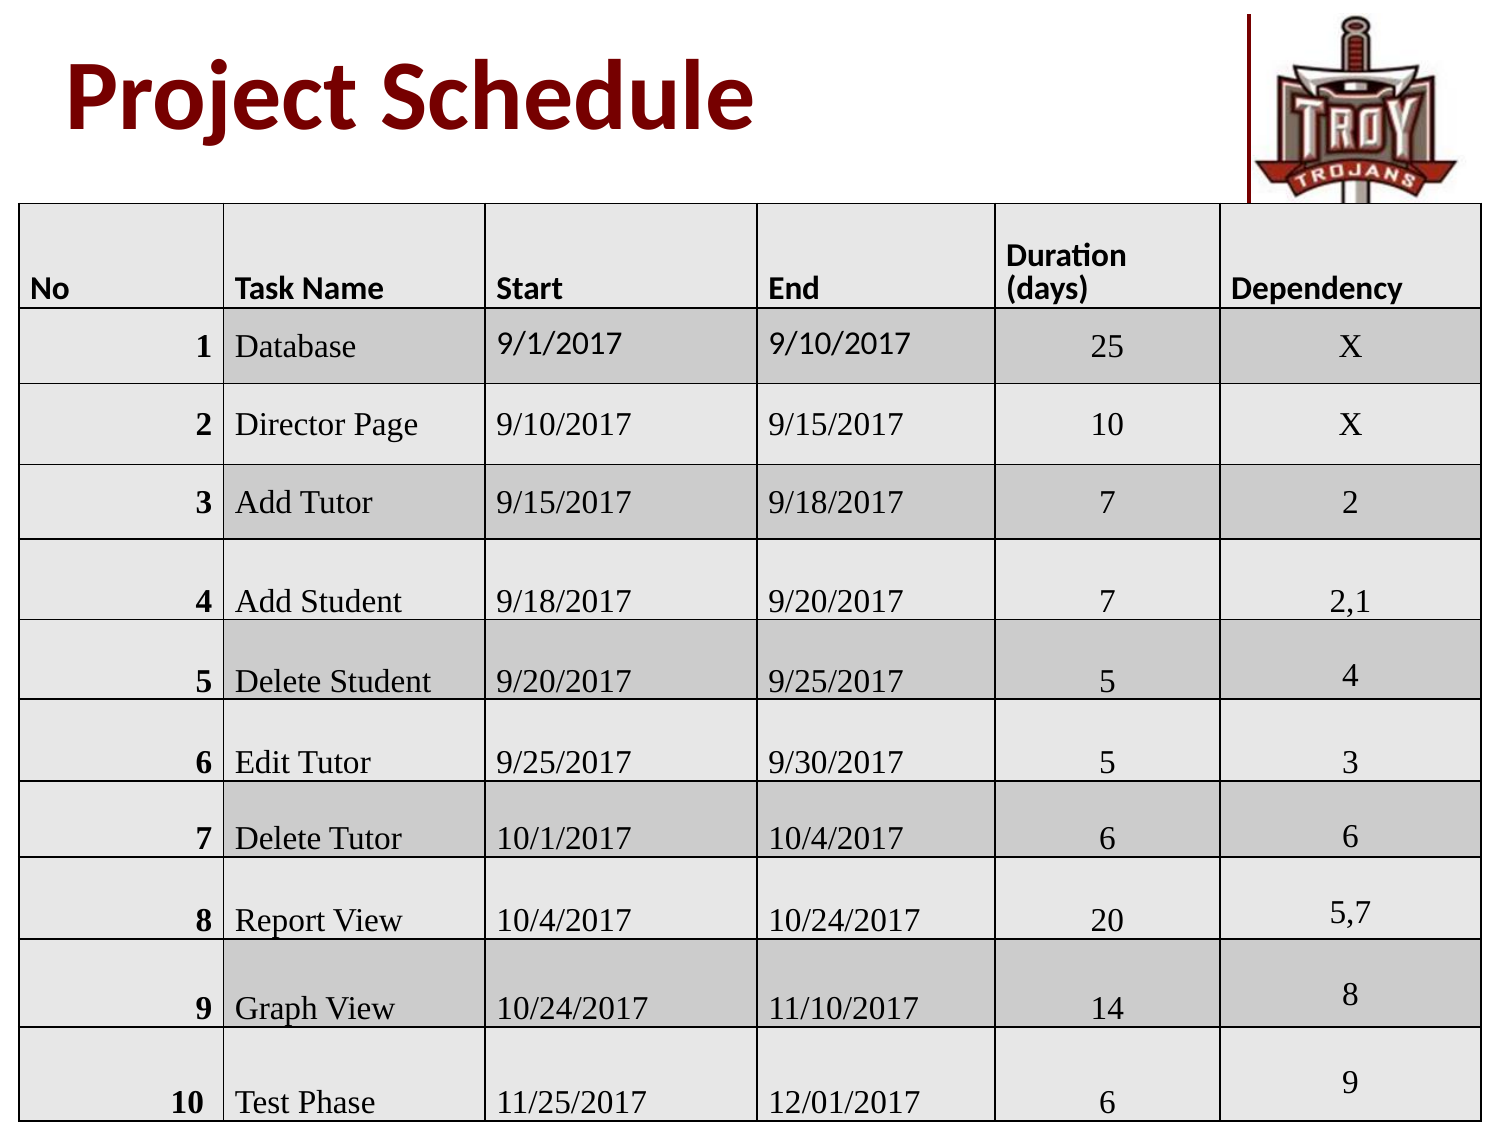

# Project Schedule
| No | Task Name | Start | End | Duration (days) | Dependency |
| --- | --- | --- | --- | --- | --- |
| 1 | Database | 9/1/2017 | 9/10/2017 | 25 | X |
| 2 | Director Page | 9/10/2017 | 9/15/2017 | 10 | X |
| 3 | Add Tutor | 9/15/2017 | 9/18/2017 | 7 | 2 |
| 4 | Add Student | 9/18/2017 | 9/20/2017 | 7 | 2,1 |
| 5 | Delete Student | 9/20/2017 | 9/25/2017 | 5 | 4 |
| 6 | Edit Tutor | 9/25/2017 | 9/30/2017 | 5 | 3 |
| 7 | Delete Tutor | 10/1/2017 | 10/4/2017 | 6 | 6 |
| 8 | Report View | 10/4/2017 | 10/24/2017 | 20 | 5,7 |
| 9 | Graph View | 10/24/2017 | 11/10/2017 | 14 | 8 |
| 10 | Test Phase | 11/25/2017 | 12/01/2017 | 6 | 9 |